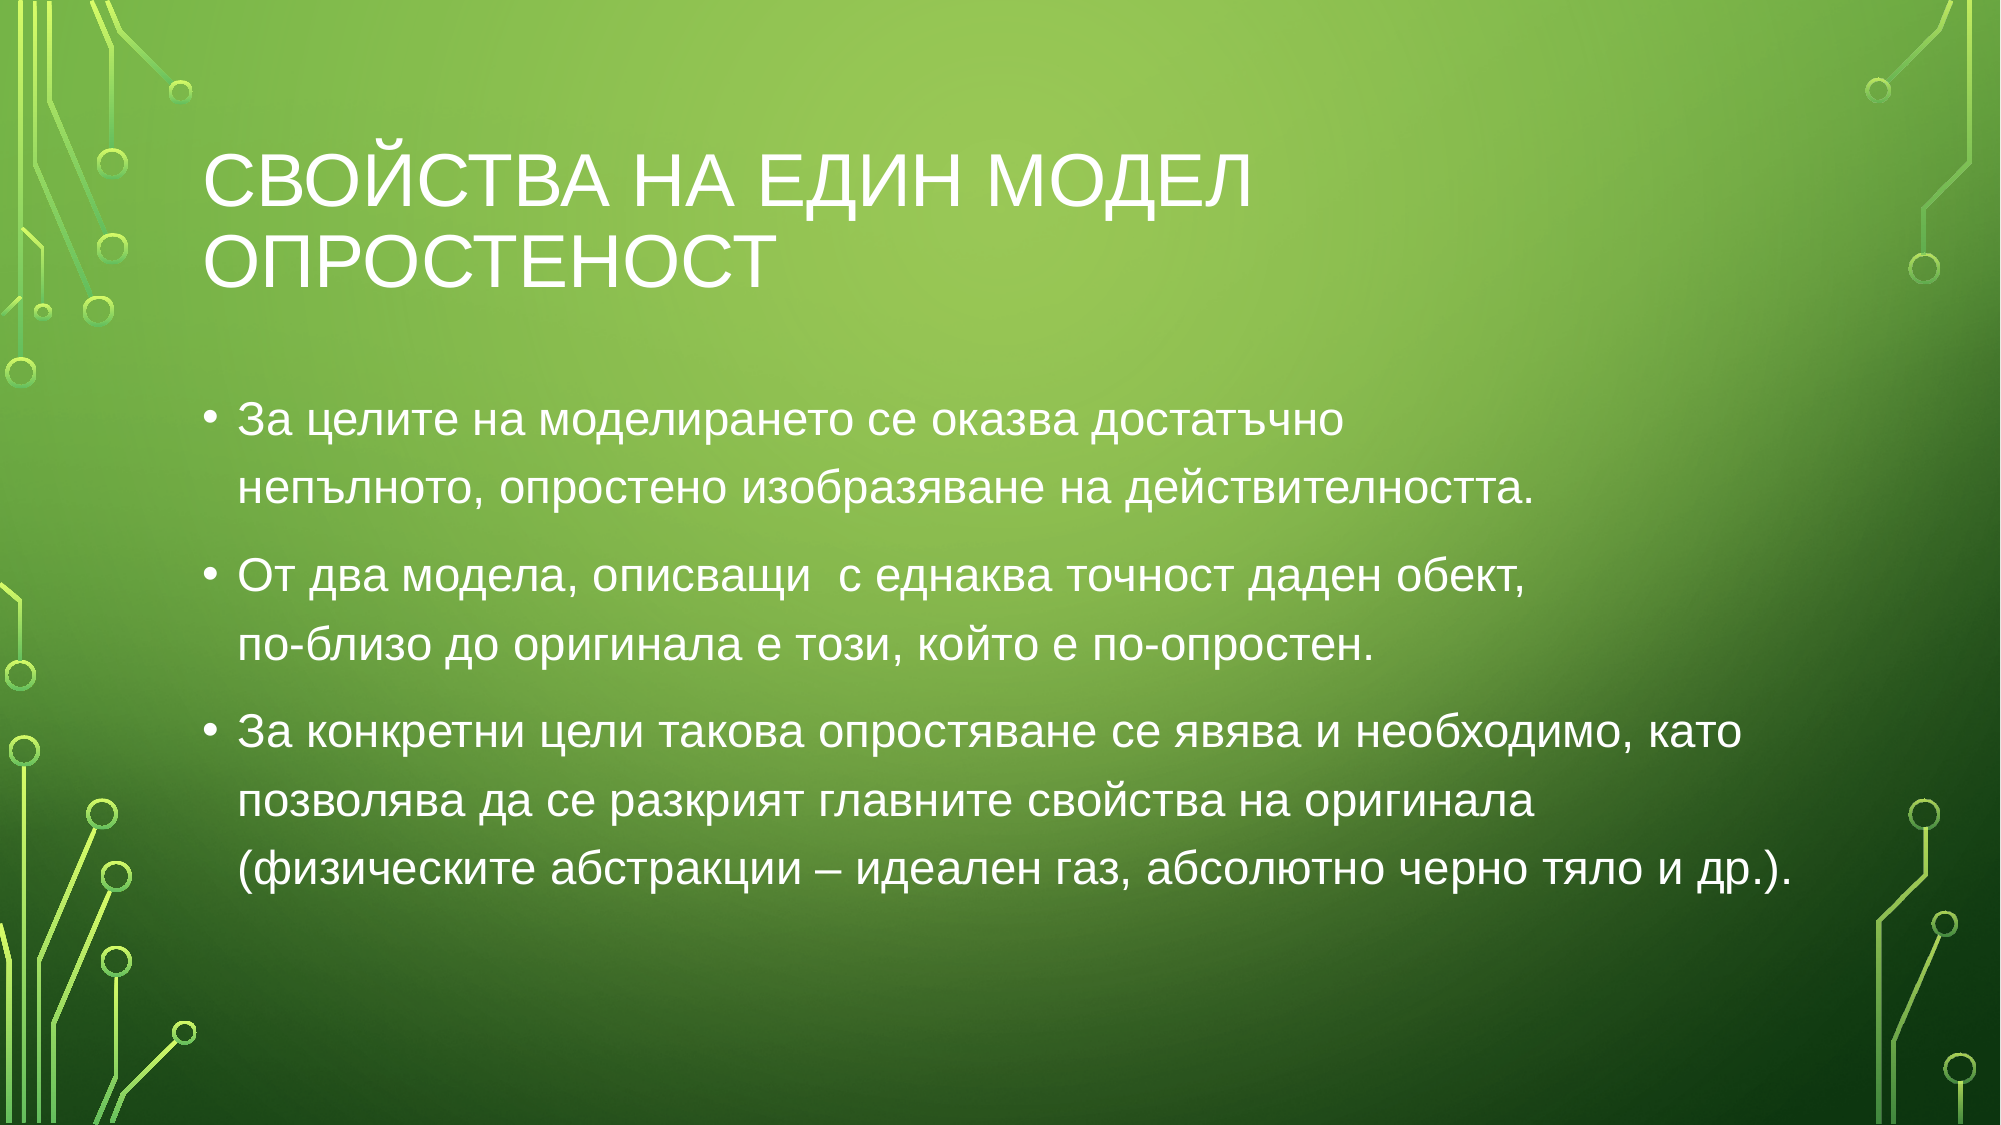

# СВОЙСТВА НА ЕДИН МОДЕЛ ОПРОСТЕНОСТ
За целите на моделирането се оказва достатъчно
непълното, опростено изобразяване на действителността.
От два модела, описващи  с еднаква точност даден обект,
по-близо до оригинала е този, който е по-опростен.
За конкретни цели такова опростяване се явява и необходимо, като позволява да се разкрият главните свойства на оригинала
(физическите абстракции – идеален газ, абсолютно черно тяло и др.).